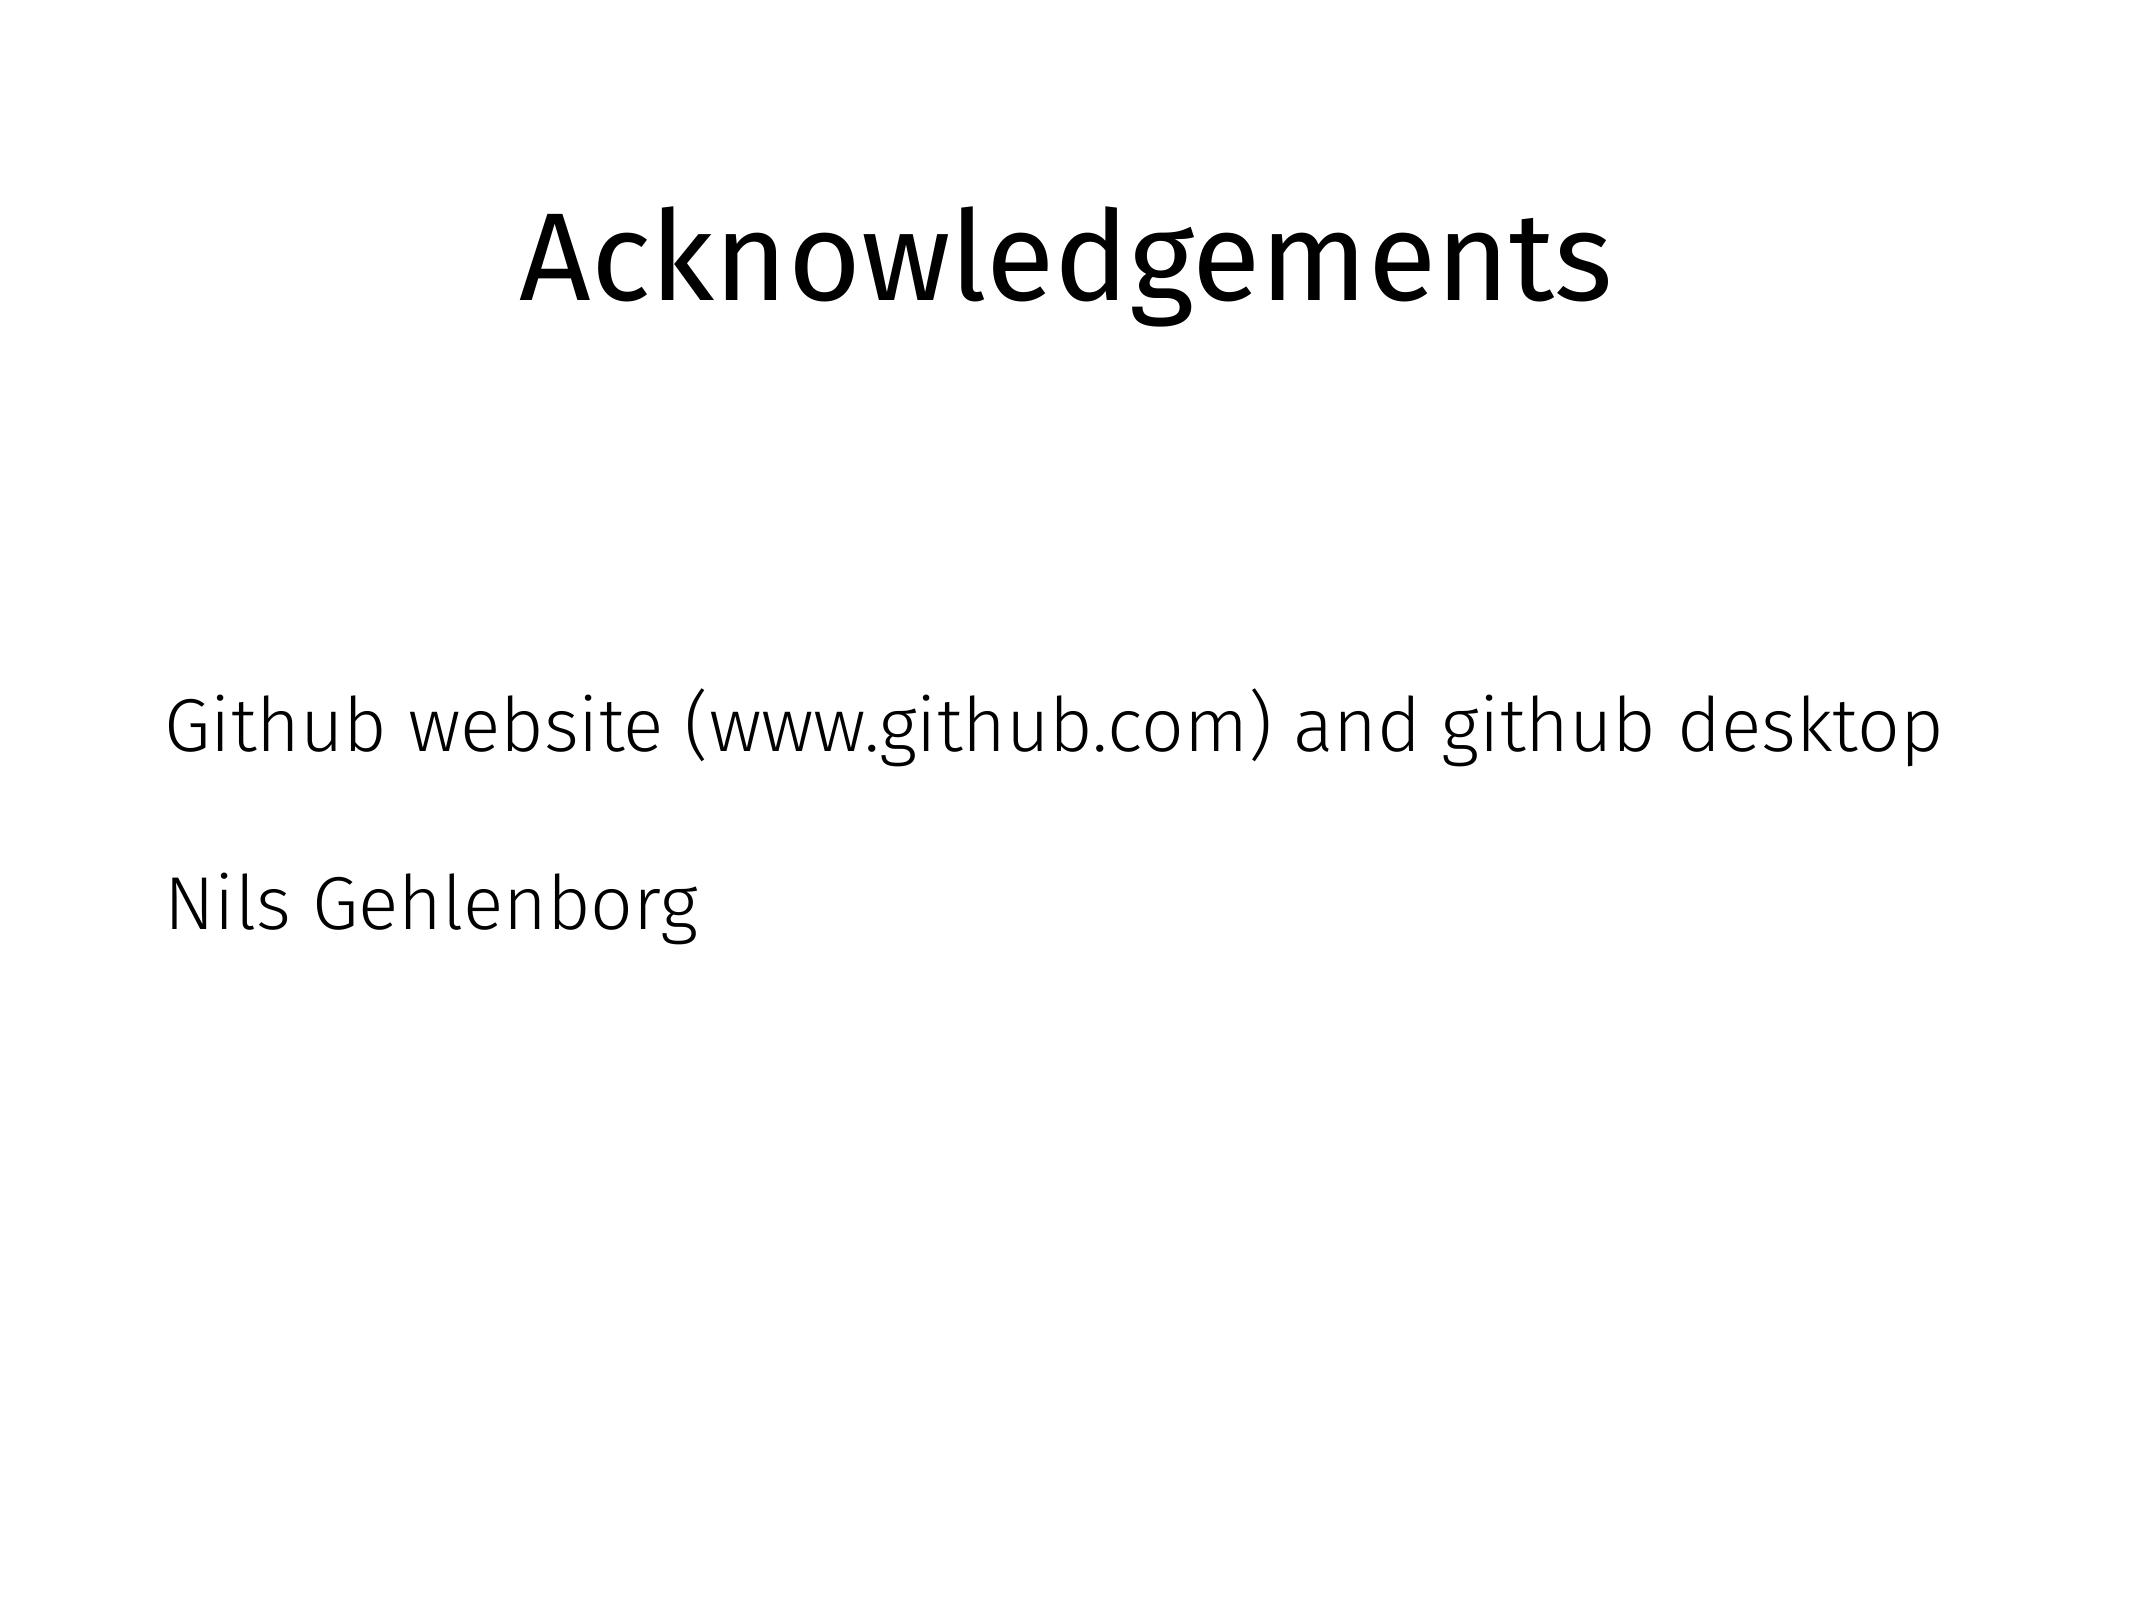

# Acknowledgements

Github website (www.github.com) and github desktop
Nils Gehlenborg